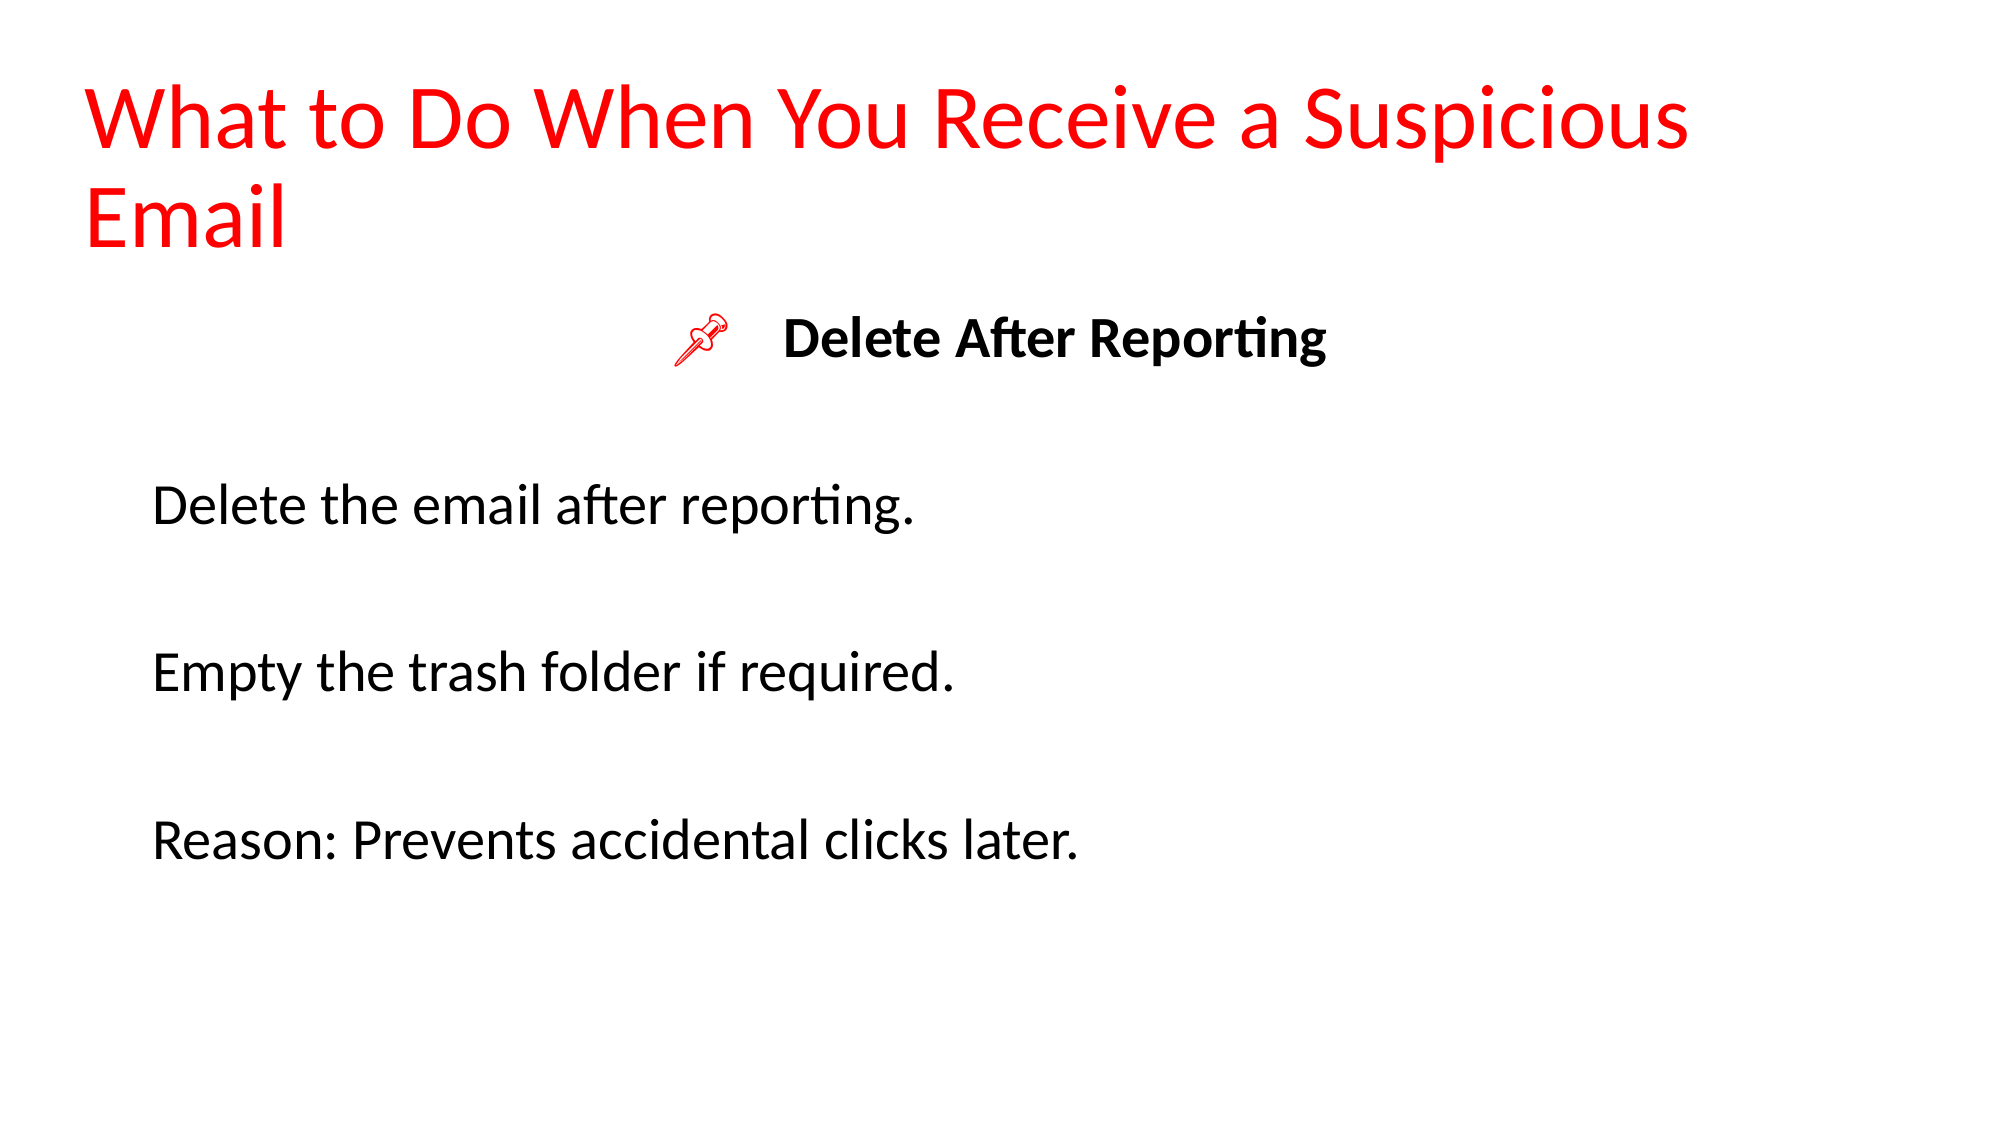

# What to Do When You Receive a Suspicious Email
📌    Delete After Reporting

Delete the email after reporting.

Empty the trash folder if required.

Reason: Prevents accidental clicks later.